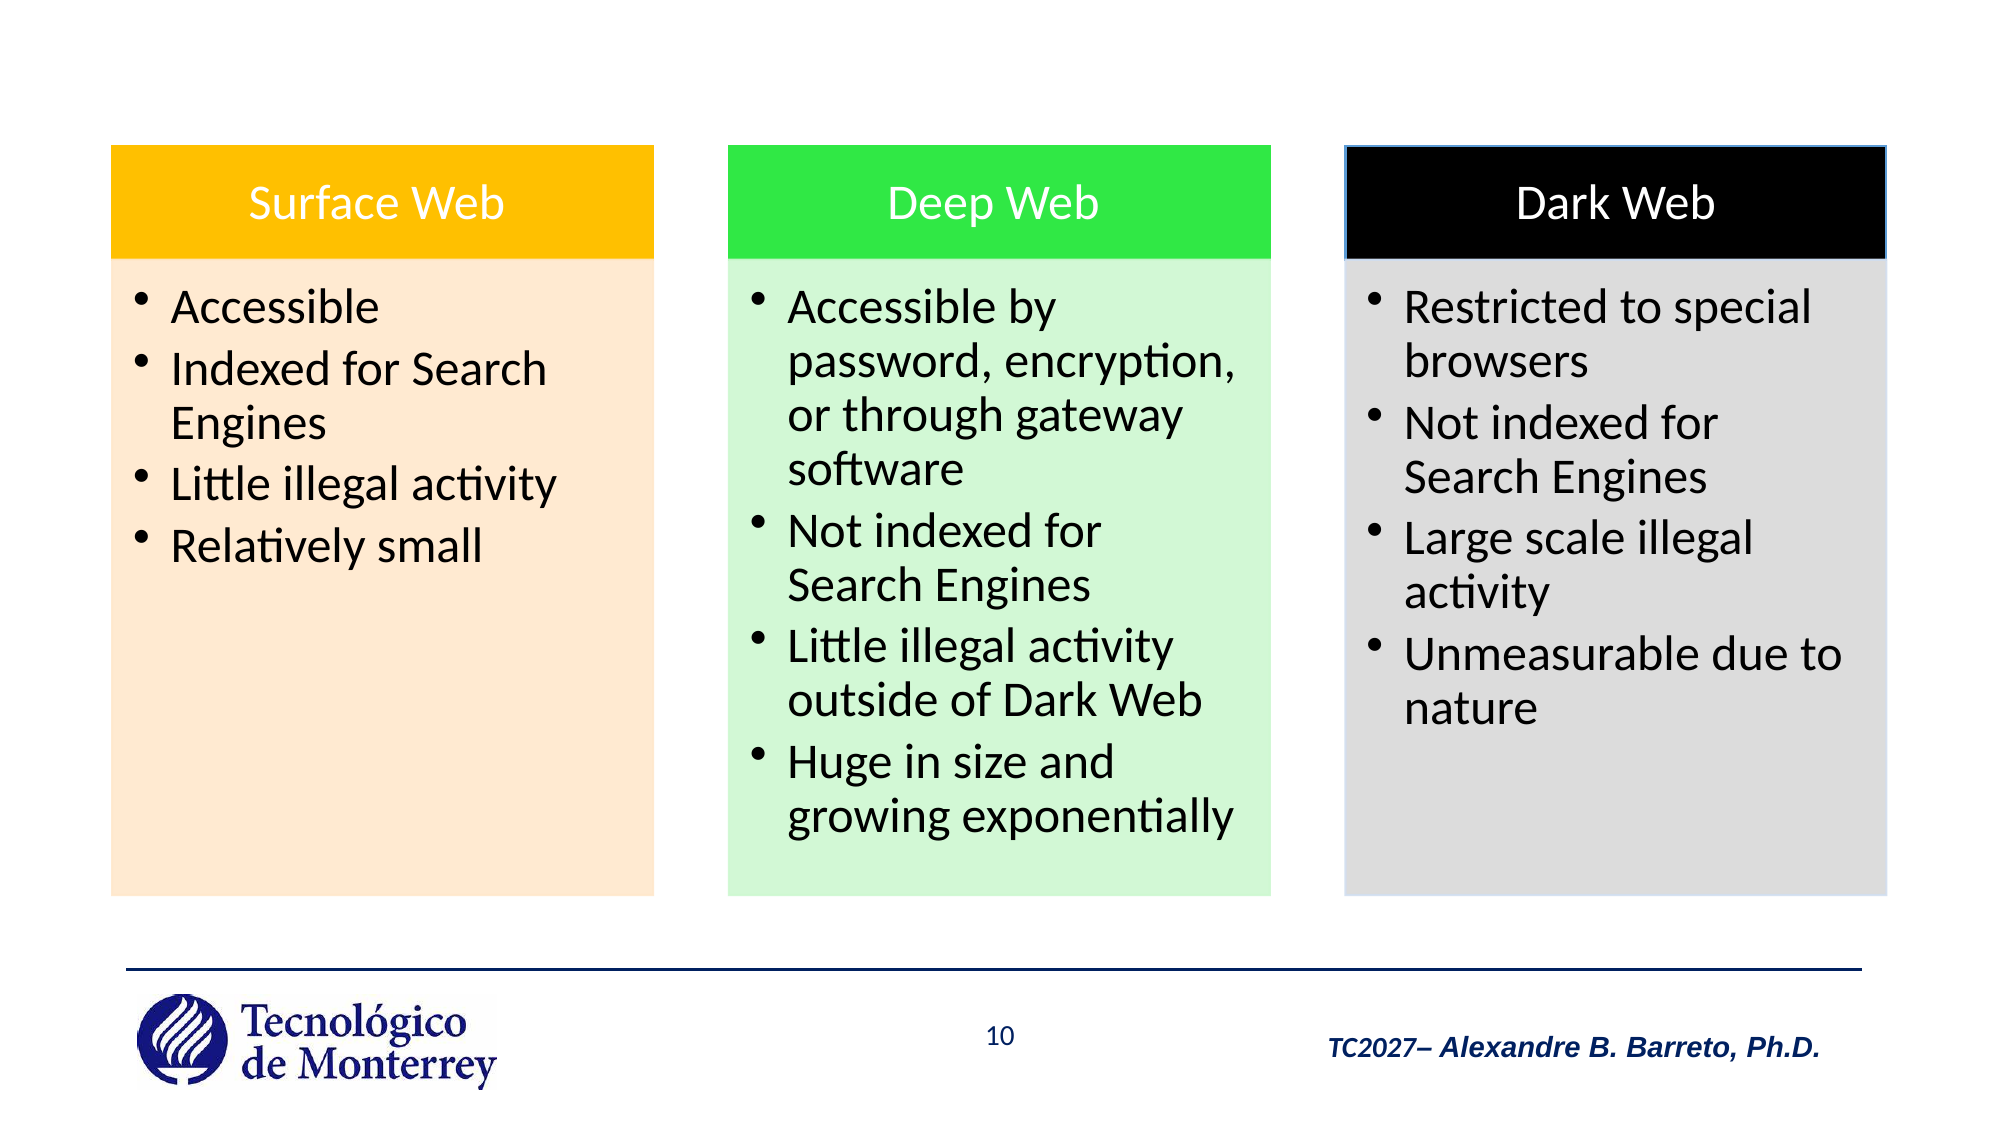

Surface Web
Accessible
Indexed for Search Engines
Little illegal activity
Relatively small
Deep Web
Accessible by password, encryption, or through gateway software
Not indexed for Search Engines
Little illegal activity outside of Dark Web
Huge in size and growing exponentially
Dark Web
Restricted to special browsers
Not indexed for Search Engines
Large scale illegal activity
Unmeasurable due to nature